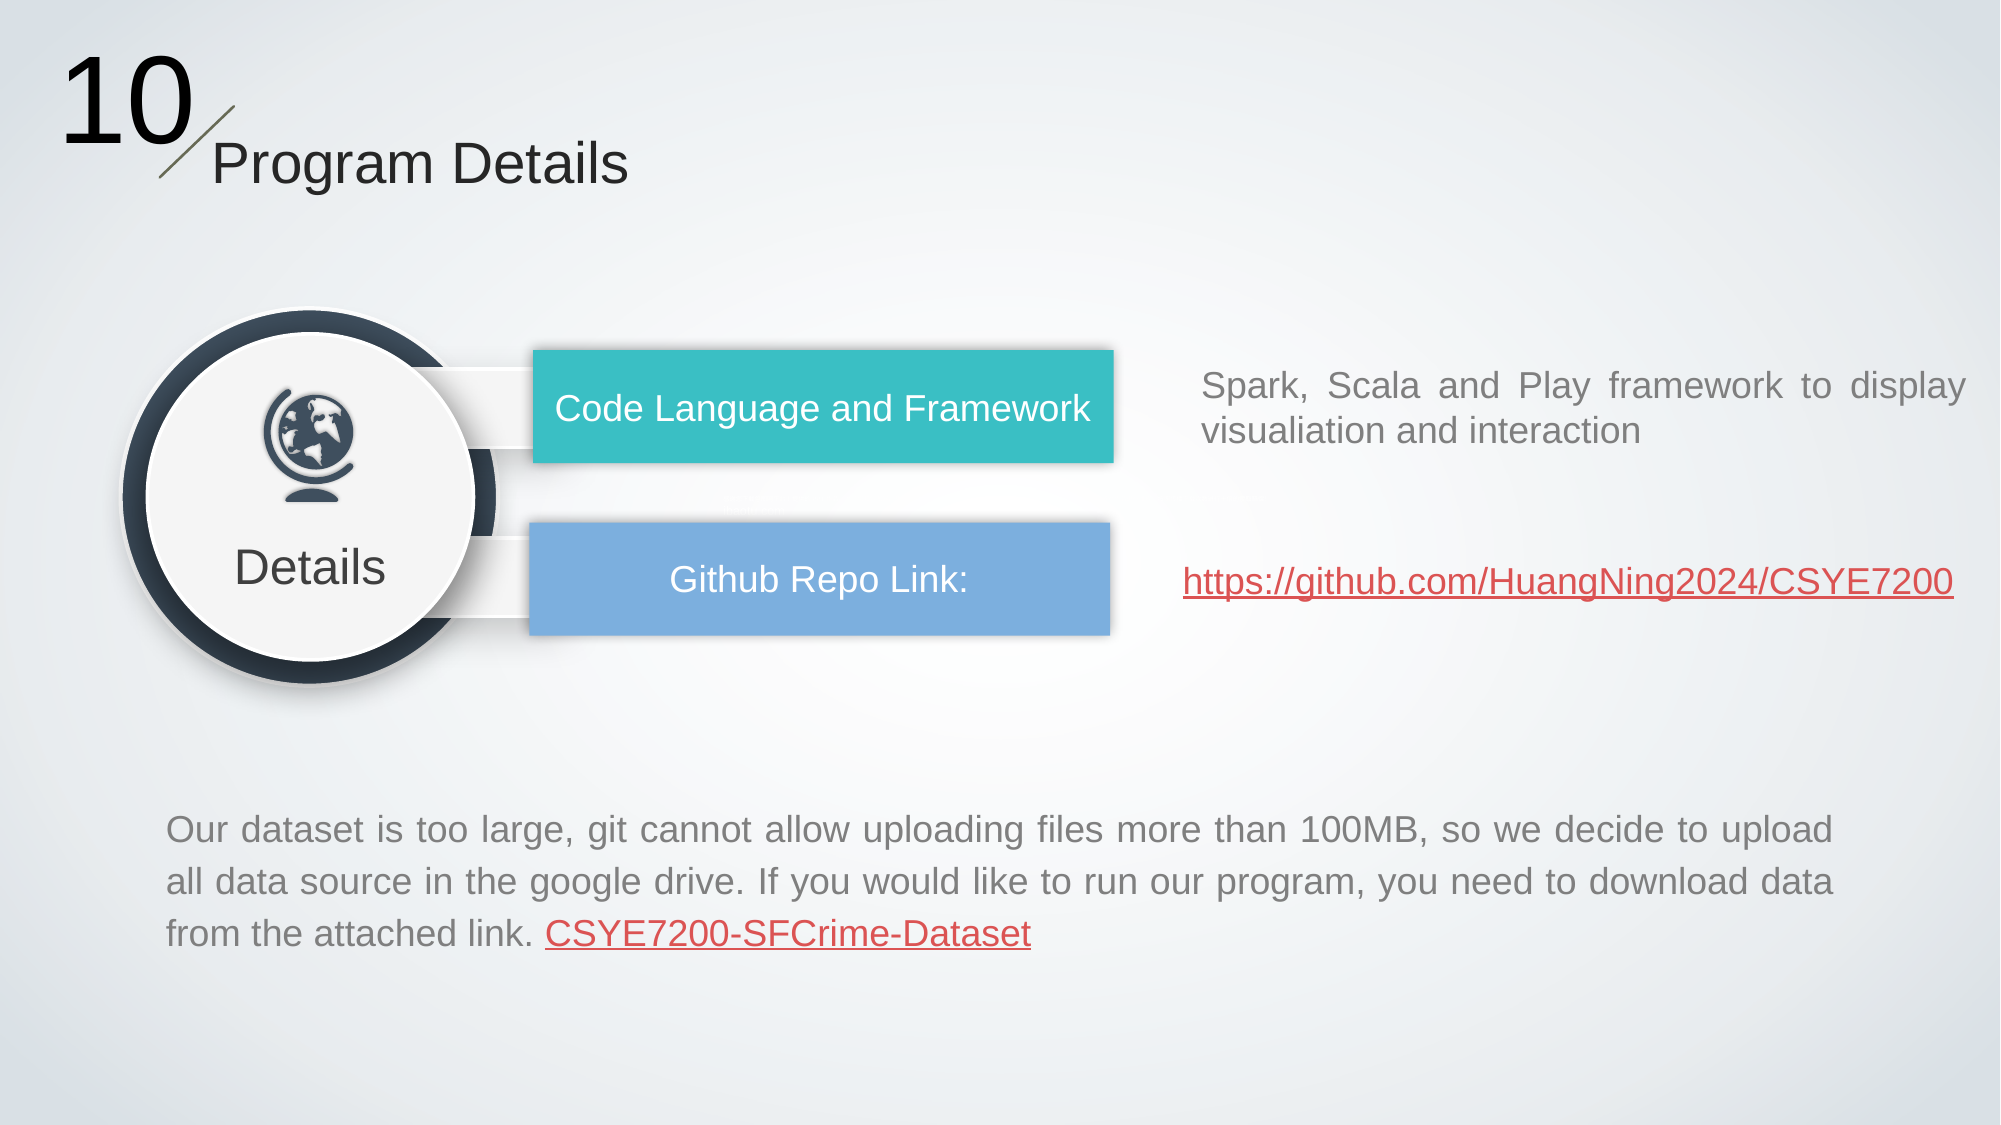

10
Program Details

Code Language and Framework

Spark, Scala and Play framework to display visualiation and interaction

Github Repo Link:

Details

https://github.com/HuangNing2024/CSYE7200
Our dataset is too large, git cannot allow uploading files more than 100MB, so we decide to upload all data source in the google drive. If you would like to run our program, you need to download data from the attached link. CSYE7200-SFCrime-Dataset